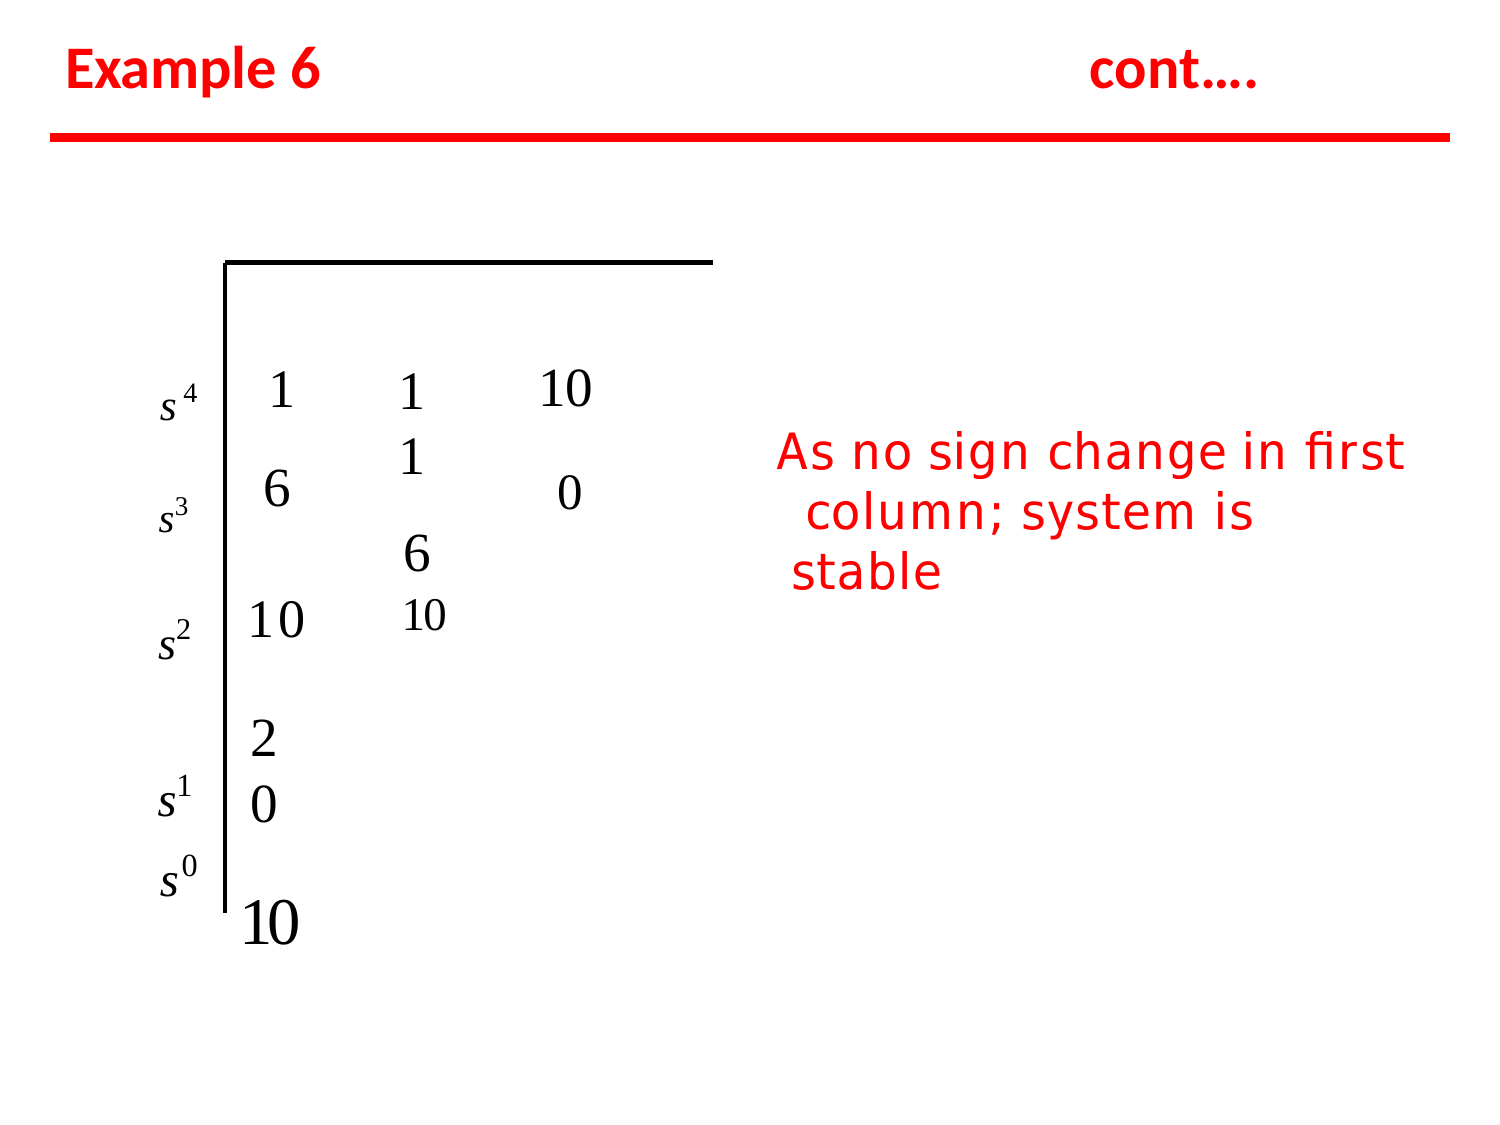

# Example 6
cont….

1
6
11
6
s4
10
0
As no sign change in first  column; system is stable
s3
s2
s1
10
10
20
10
s0